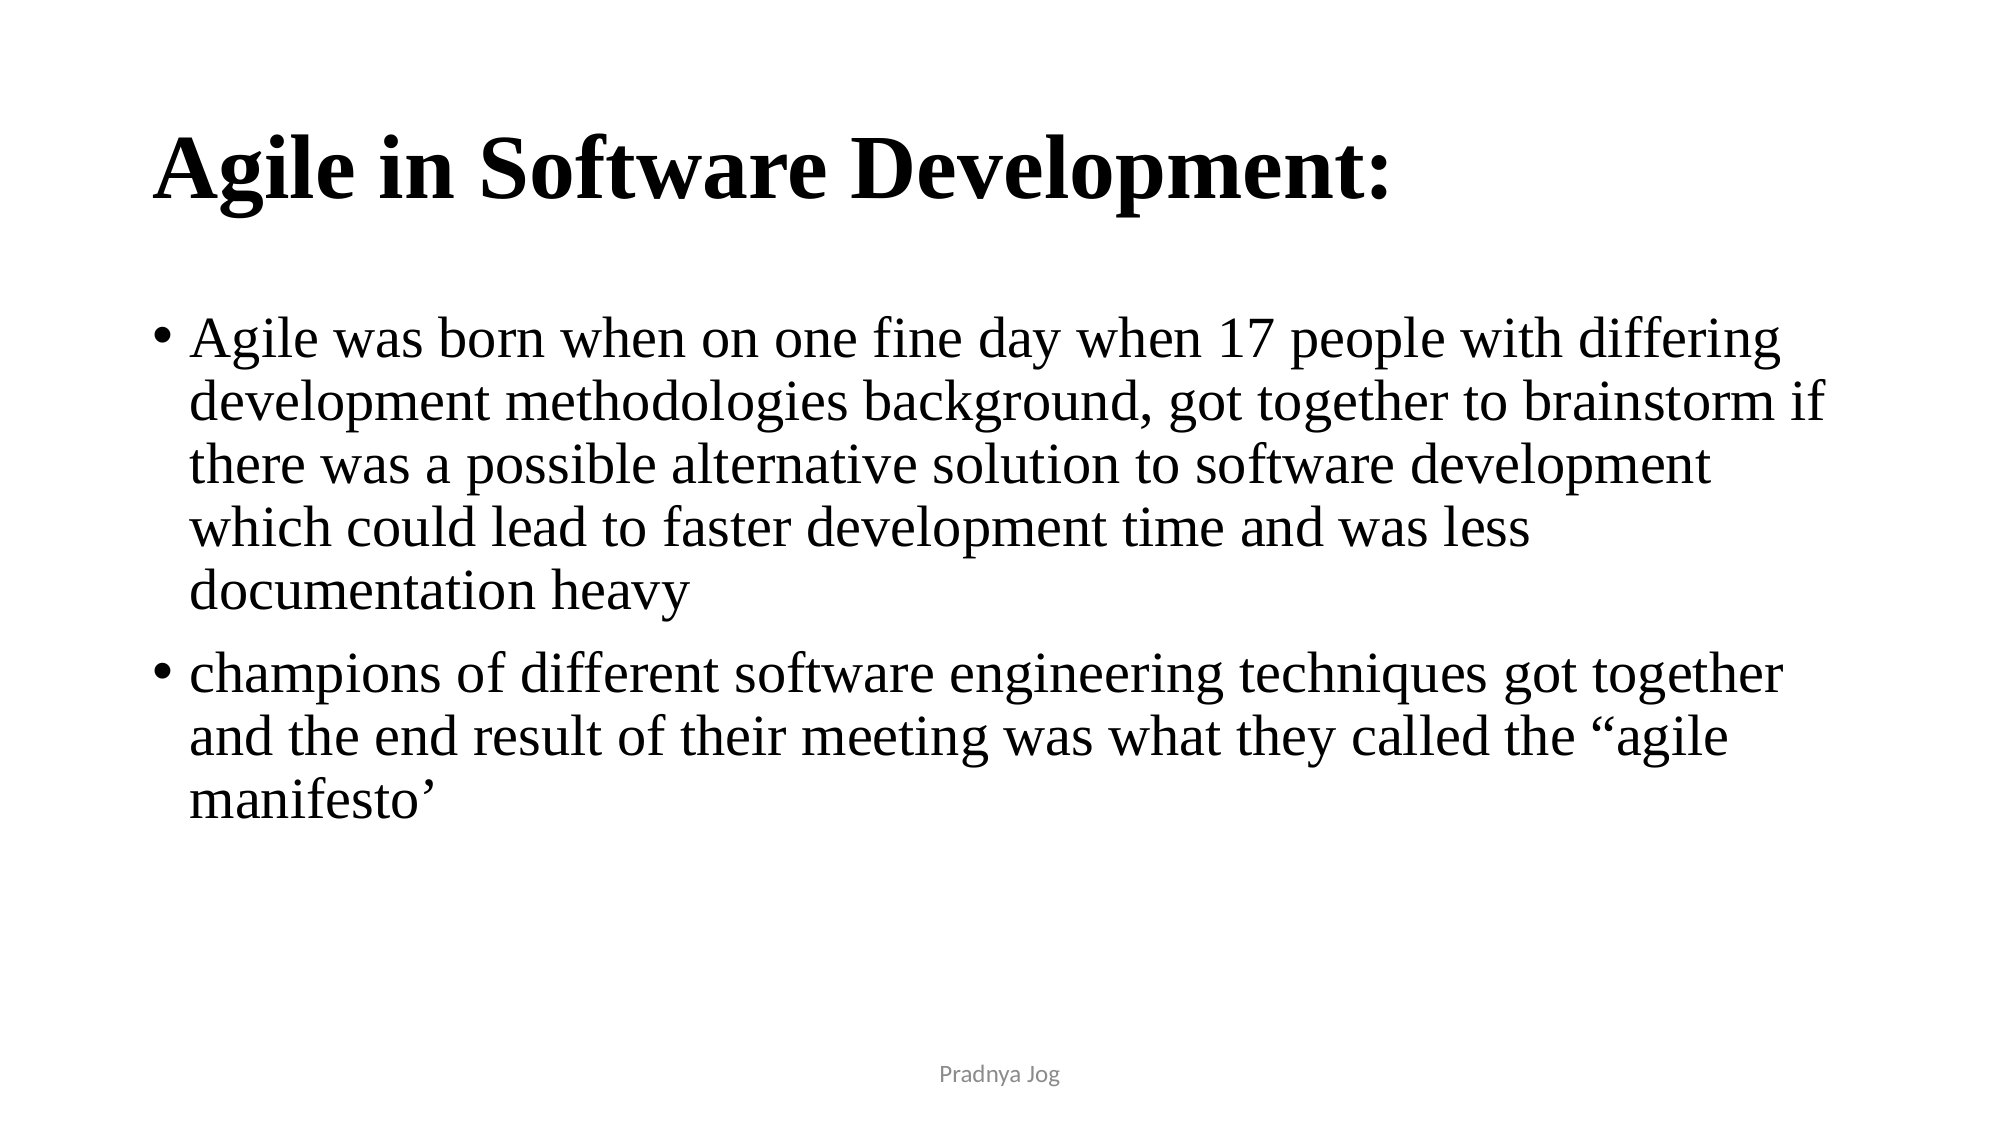

# Agile in Software Development:
Agile was born when on one fine day when 17 people with differing development methodologies background, got together to brainstorm if there was a possible alternative solution to software development which could lead to faster development time and was less documentation heavy
champions of different software engineering techniques got together and the end result of their meeting was what they called the “agile manifesto’

Pradnya Jog